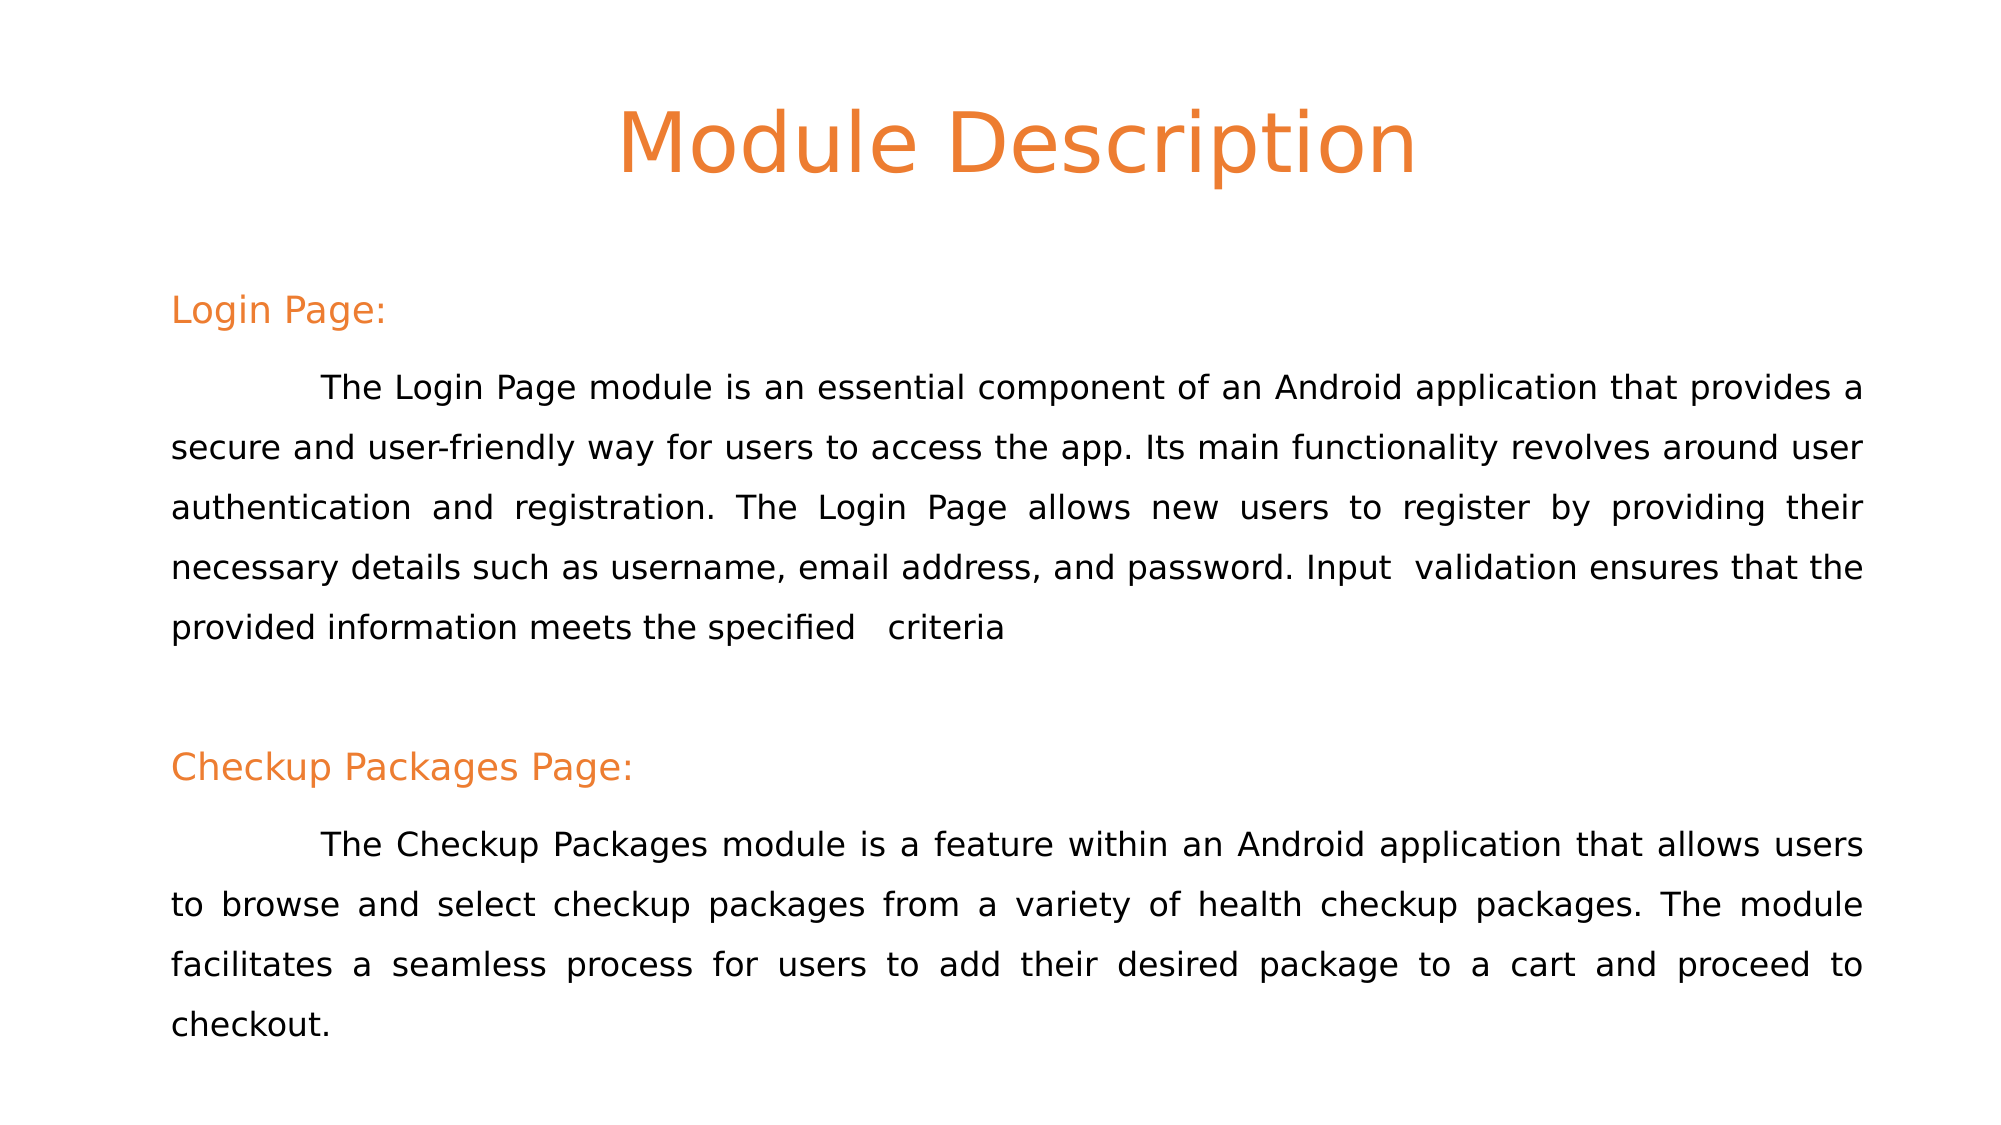

# Module Description
Login Page:

	The Login Page module is an essential component of an Android application that provides a secure and user-friendly way for users to access the app. Its main functionality revolves around user authentication and registration. The Login Page allows new users to register by providing their necessary details such as username, email address, and password. Input  validation ensures that the provided information meets the specified   criteria

Checkup Packages Page:

	The Checkup Packages module is a feature within an Android application that allows users to browse and select checkup packages from a variety of health checkup packages. The module facilitates a seamless process for users to add their desired package to a cart and proceed to checkout.